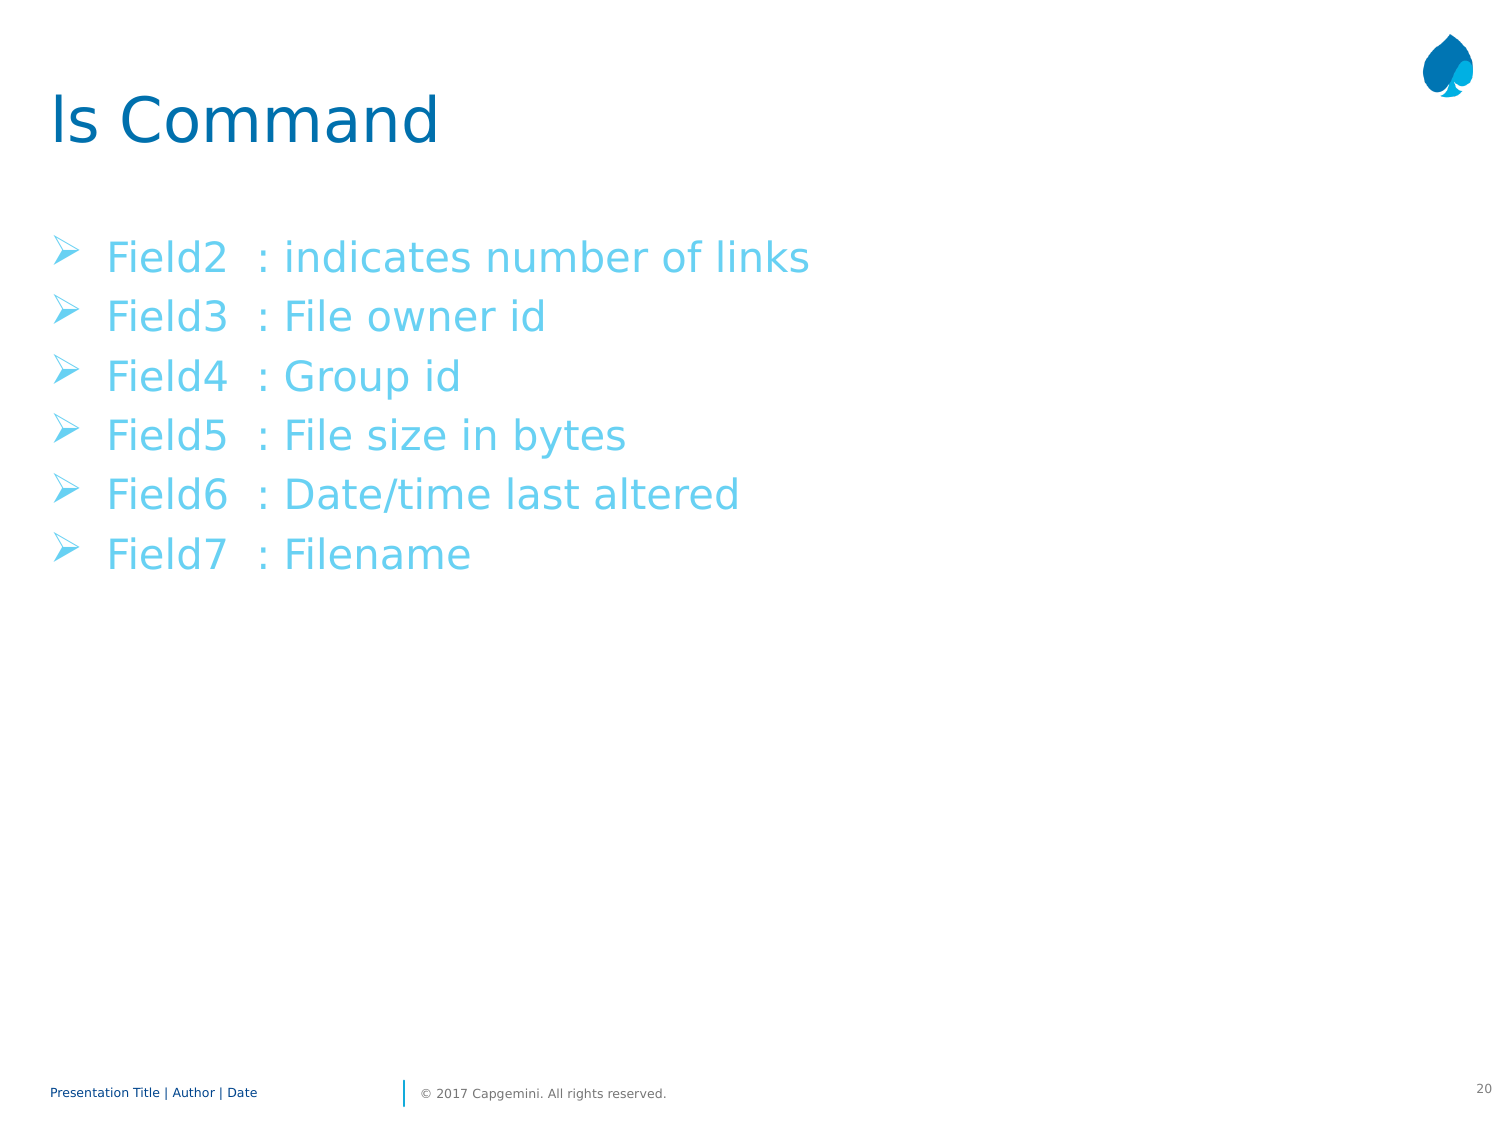

# ls Command
Field2	: indicates number of links
Field3	: File owner id
Field4	: Group id
Field5	: File size in bytes
Field6	: Date/time last altered
Field7	: Filename